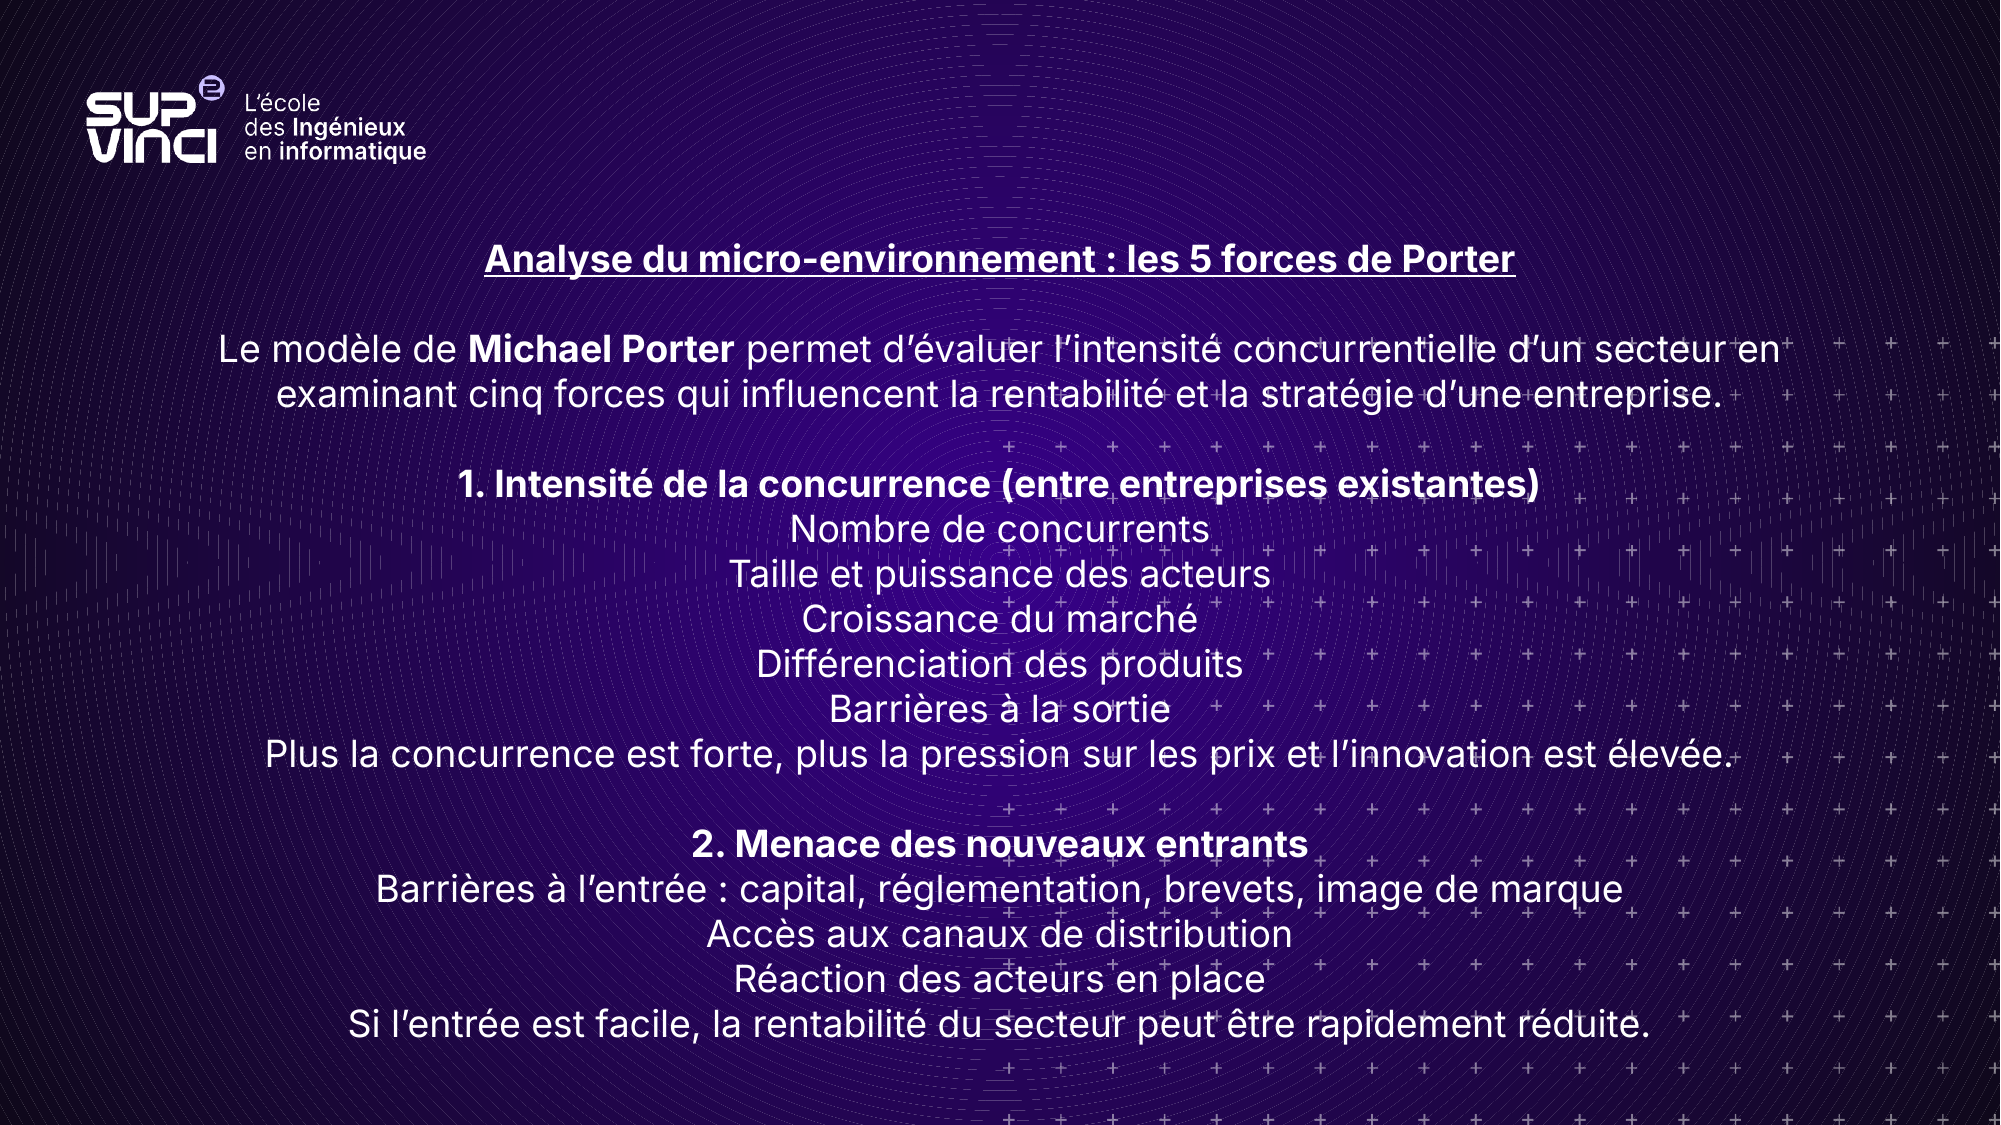

Analyse du micro-environnement : les 5 forces de Porter

Le modèle de Michael Porter permet d’évaluer l’intensité concurrentielle d’un secteur en examinant cinq forces qui influencent la rentabilité et la stratégie d’une entreprise.

1. Intensité de la concurrence (entre entreprises existantes)
Nombre de concurrents
Taille et puissance des acteurs
Croissance du marché
Différenciation des produits
Barrières à la sortie
Plus la concurrence est forte, plus la pression sur les prix et l’innovation est élevée.

2. Menace des nouveaux entrants
Barrières à l’entrée : capital, réglementation, brevets, image de marque
Accès aux canaux de distribution
Réaction des acteurs en place
Si l’entrée est facile, la rentabilité du secteur peut être rapidement réduite.